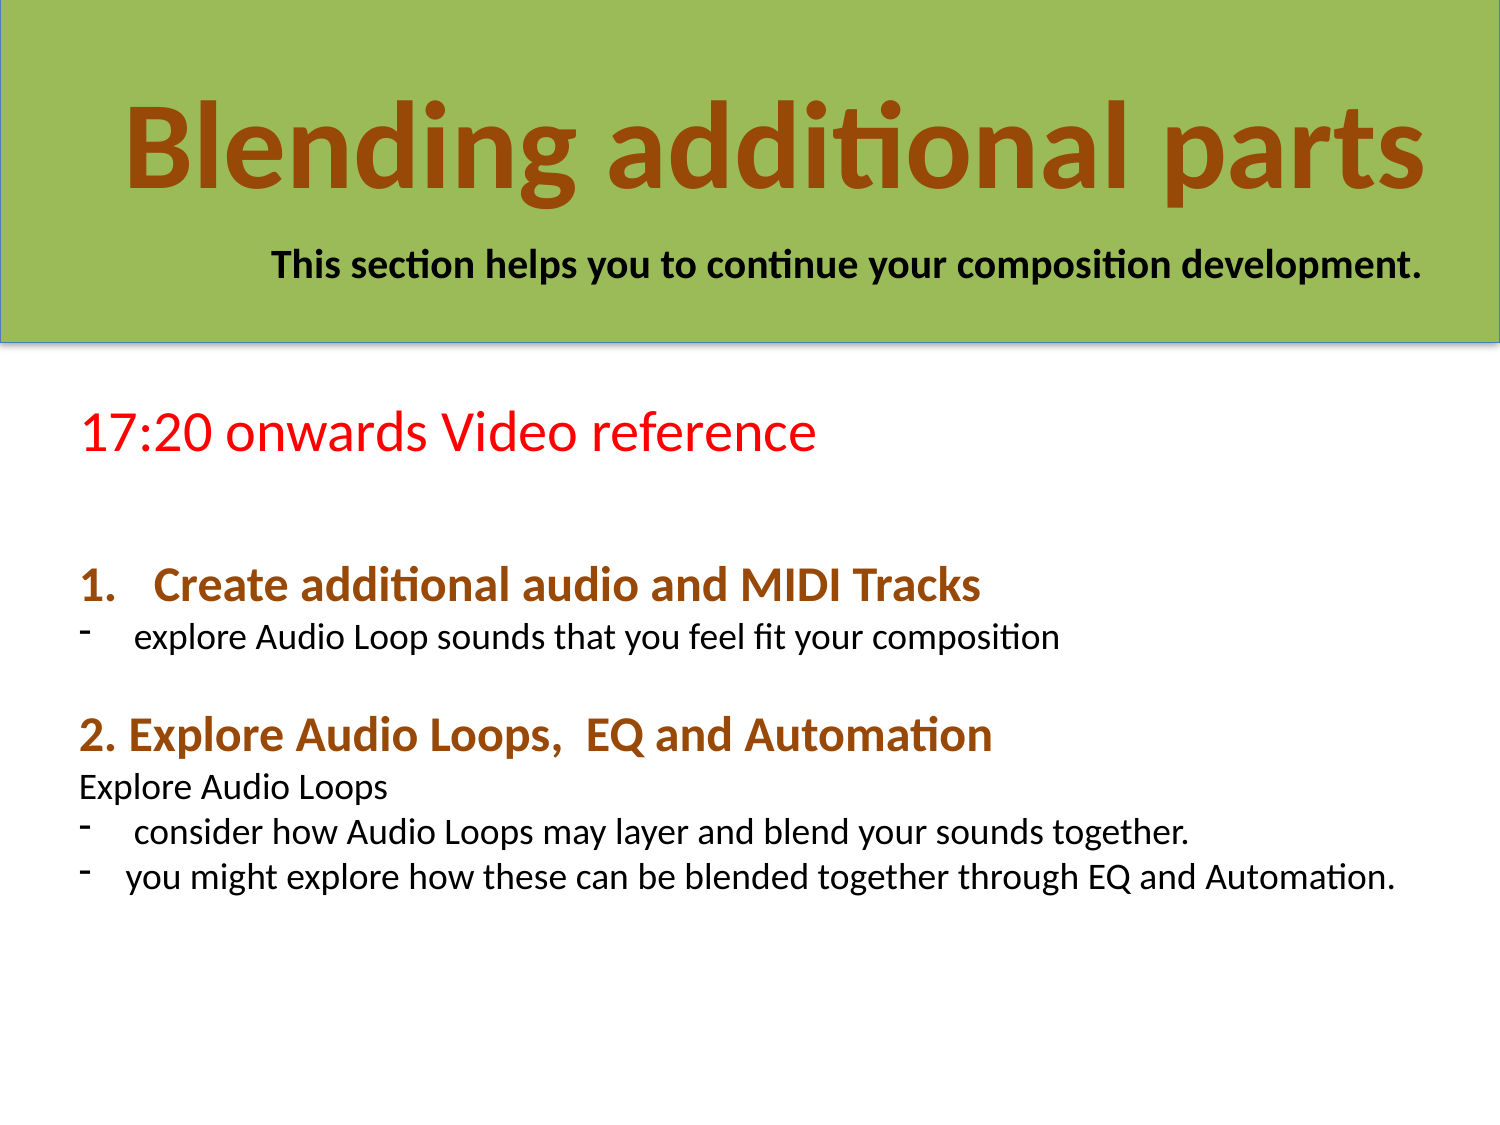

Blending additional parts
This section helps you to continue your composition development.
17:20 onwards Video reference
Create additional audio and MIDI Tracks
 explore Audio Loop sounds that you feel fit your composition

2. Explore Audio Loops,  EQ and Automation
Explore Audio Loops
 consider how Audio Loops may layer and blend your sounds together.
you might explore how these can be blended together through EQ and Automation.